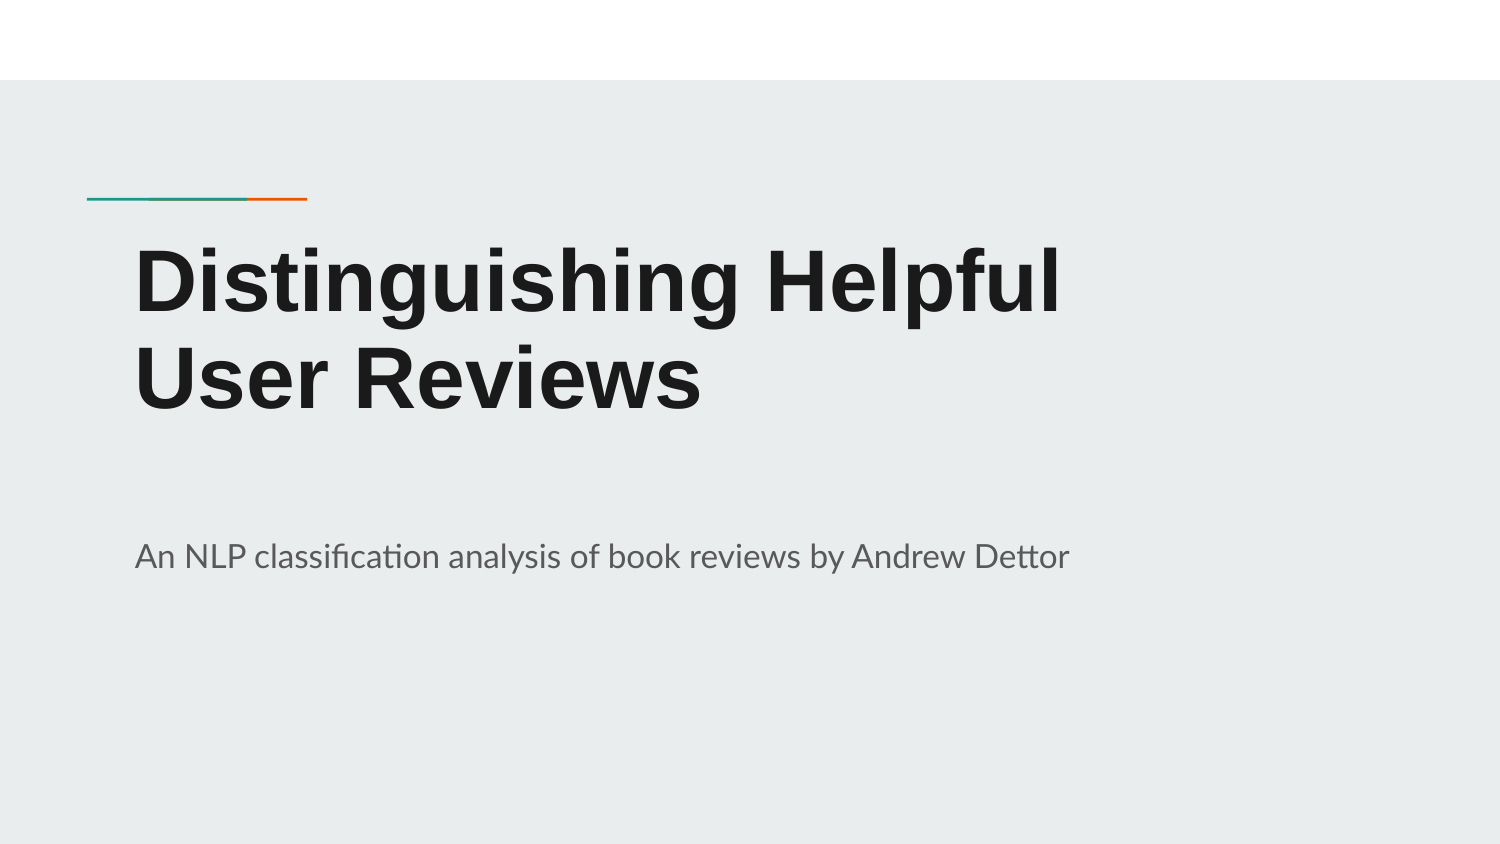

# Distinguishing Helpful User Reviews
An NLP classification analysis of book reviews by Andrew Dettor